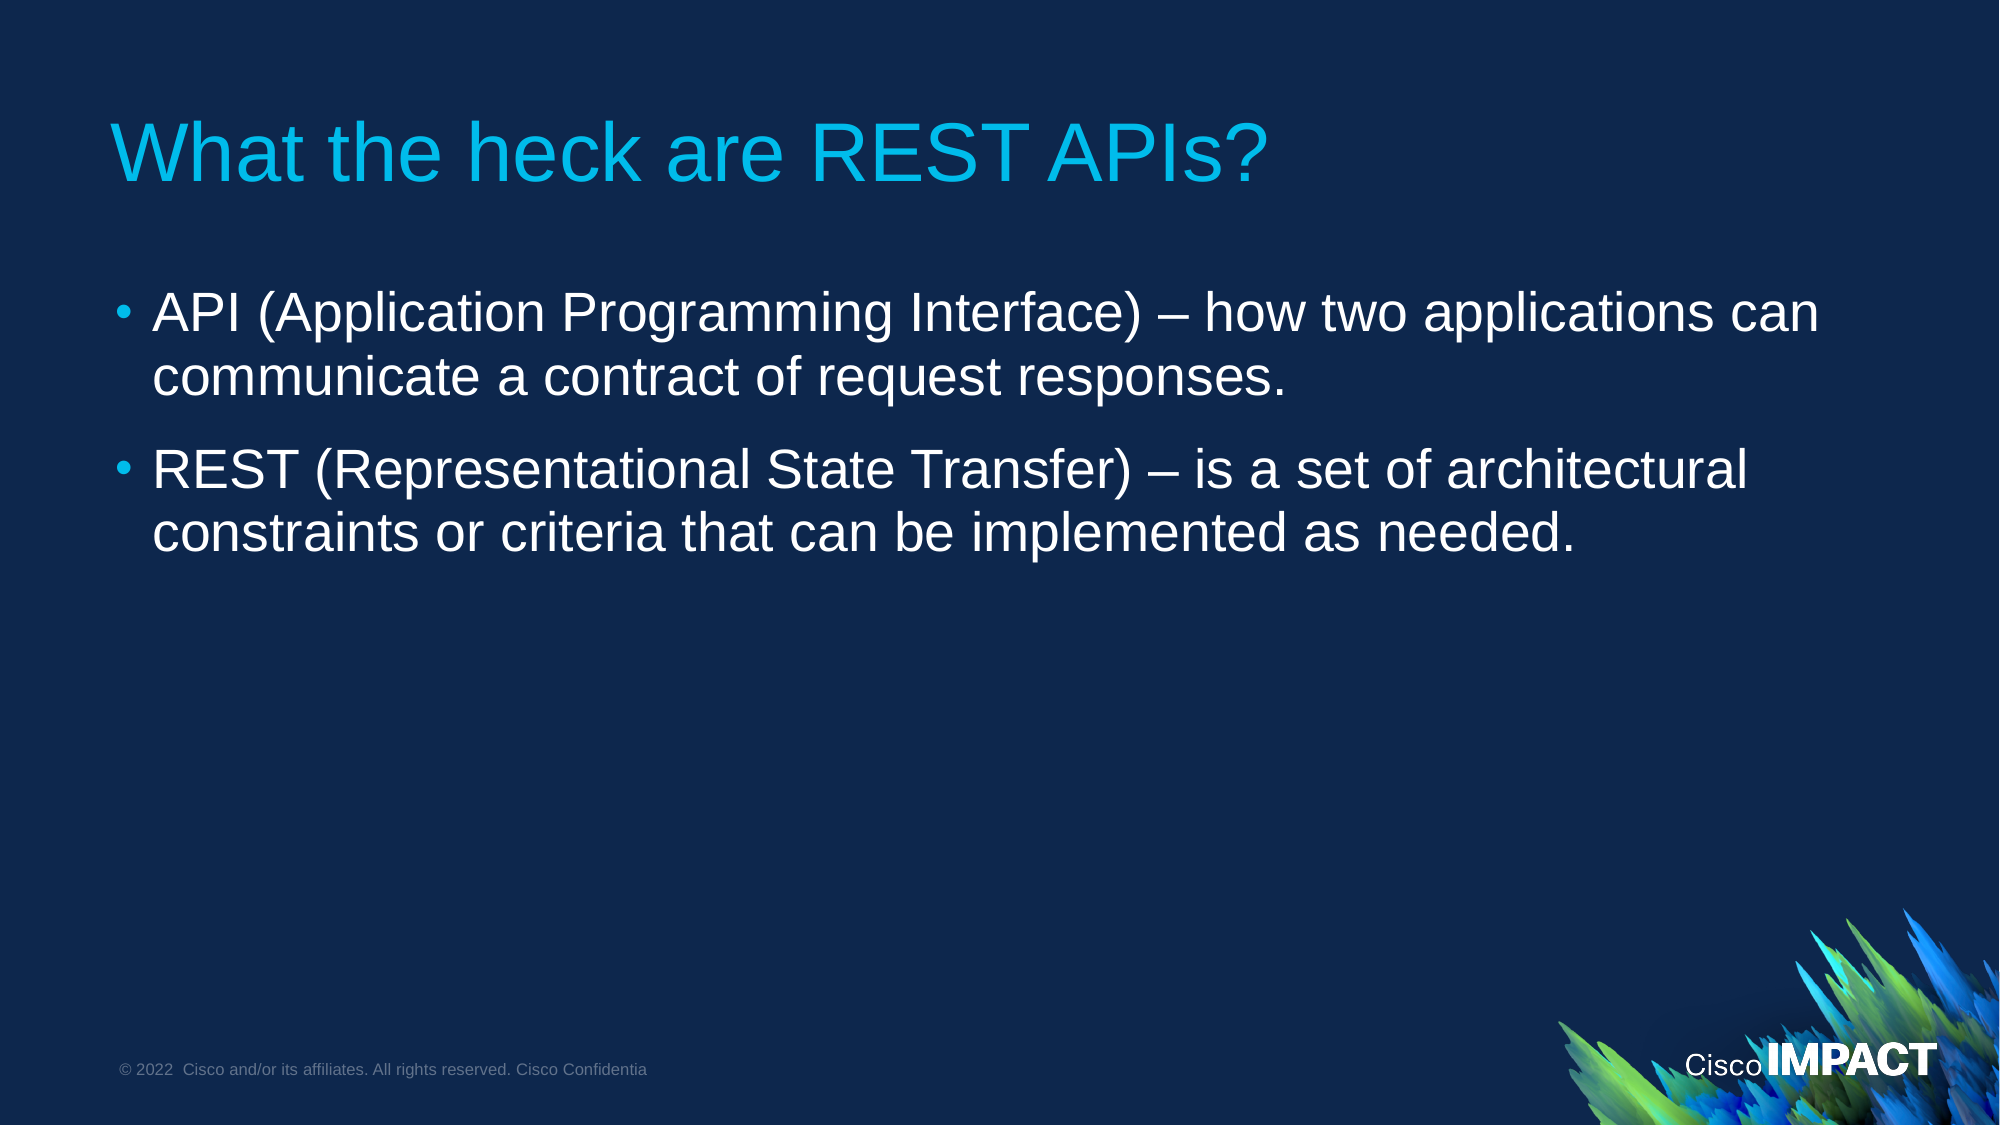

# What the heck are REST APIs?
API (Application Programming Interface) – how two applications can communicate a contract of request responses.
REST (Representational State Transfer) – is a set of architectural constraints or criteria that can be implemented as needed.